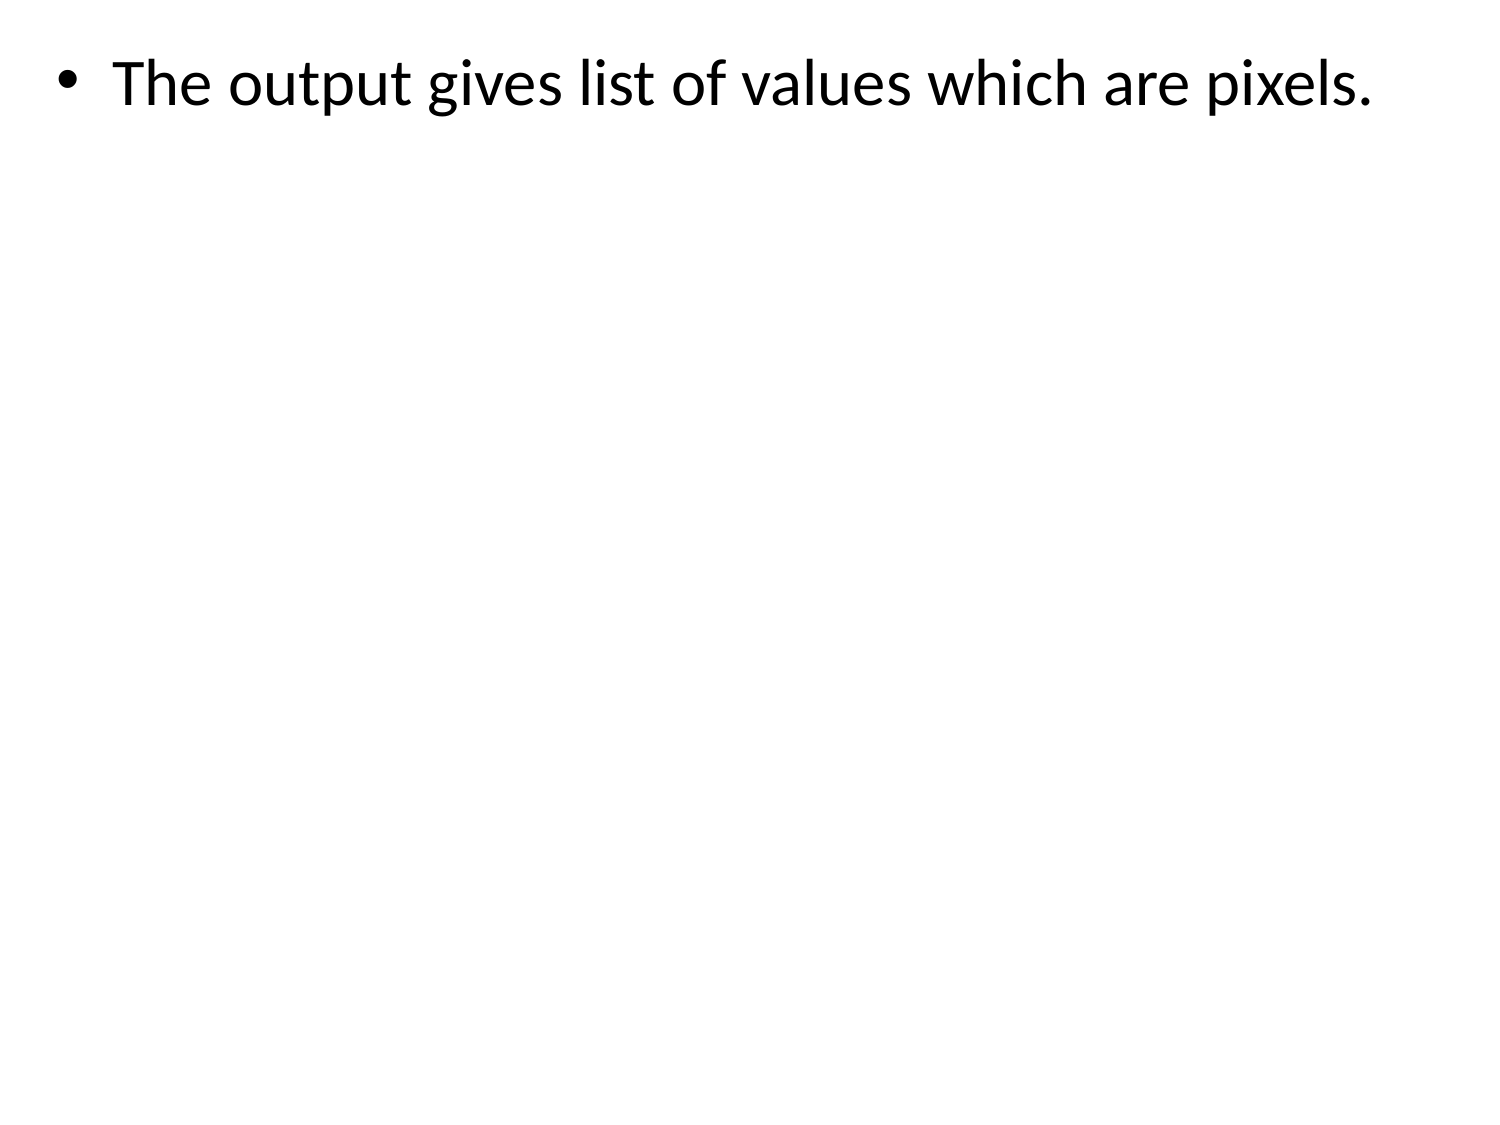

The output gives list of values which are pixels.